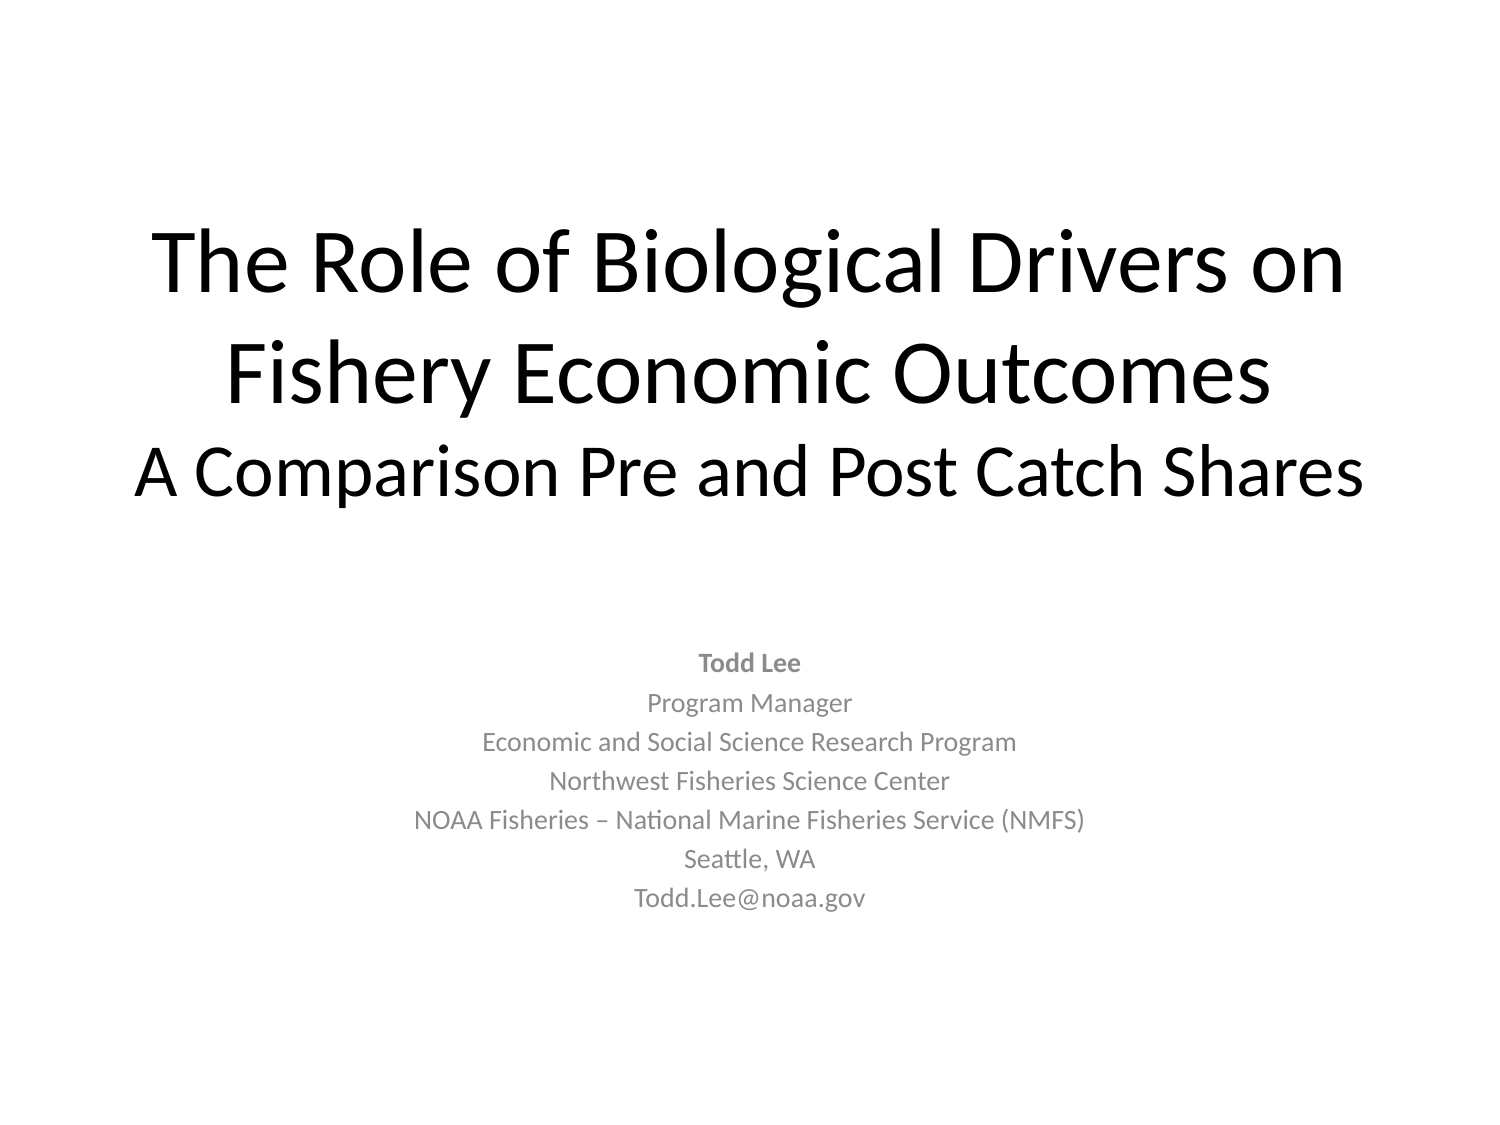

# The Role of Biological Drivers on Fishery Economic Outcomes A Comparison Pre and Post Catch Shares
Todd Lee
Program Manager
Economic and Social Science Research Program
Northwest Fisheries Science Center
NOAA Fisheries – National Marine Fisheries Service (NMFS)
Seattle, WA
Todd.Lee@noaa.gov